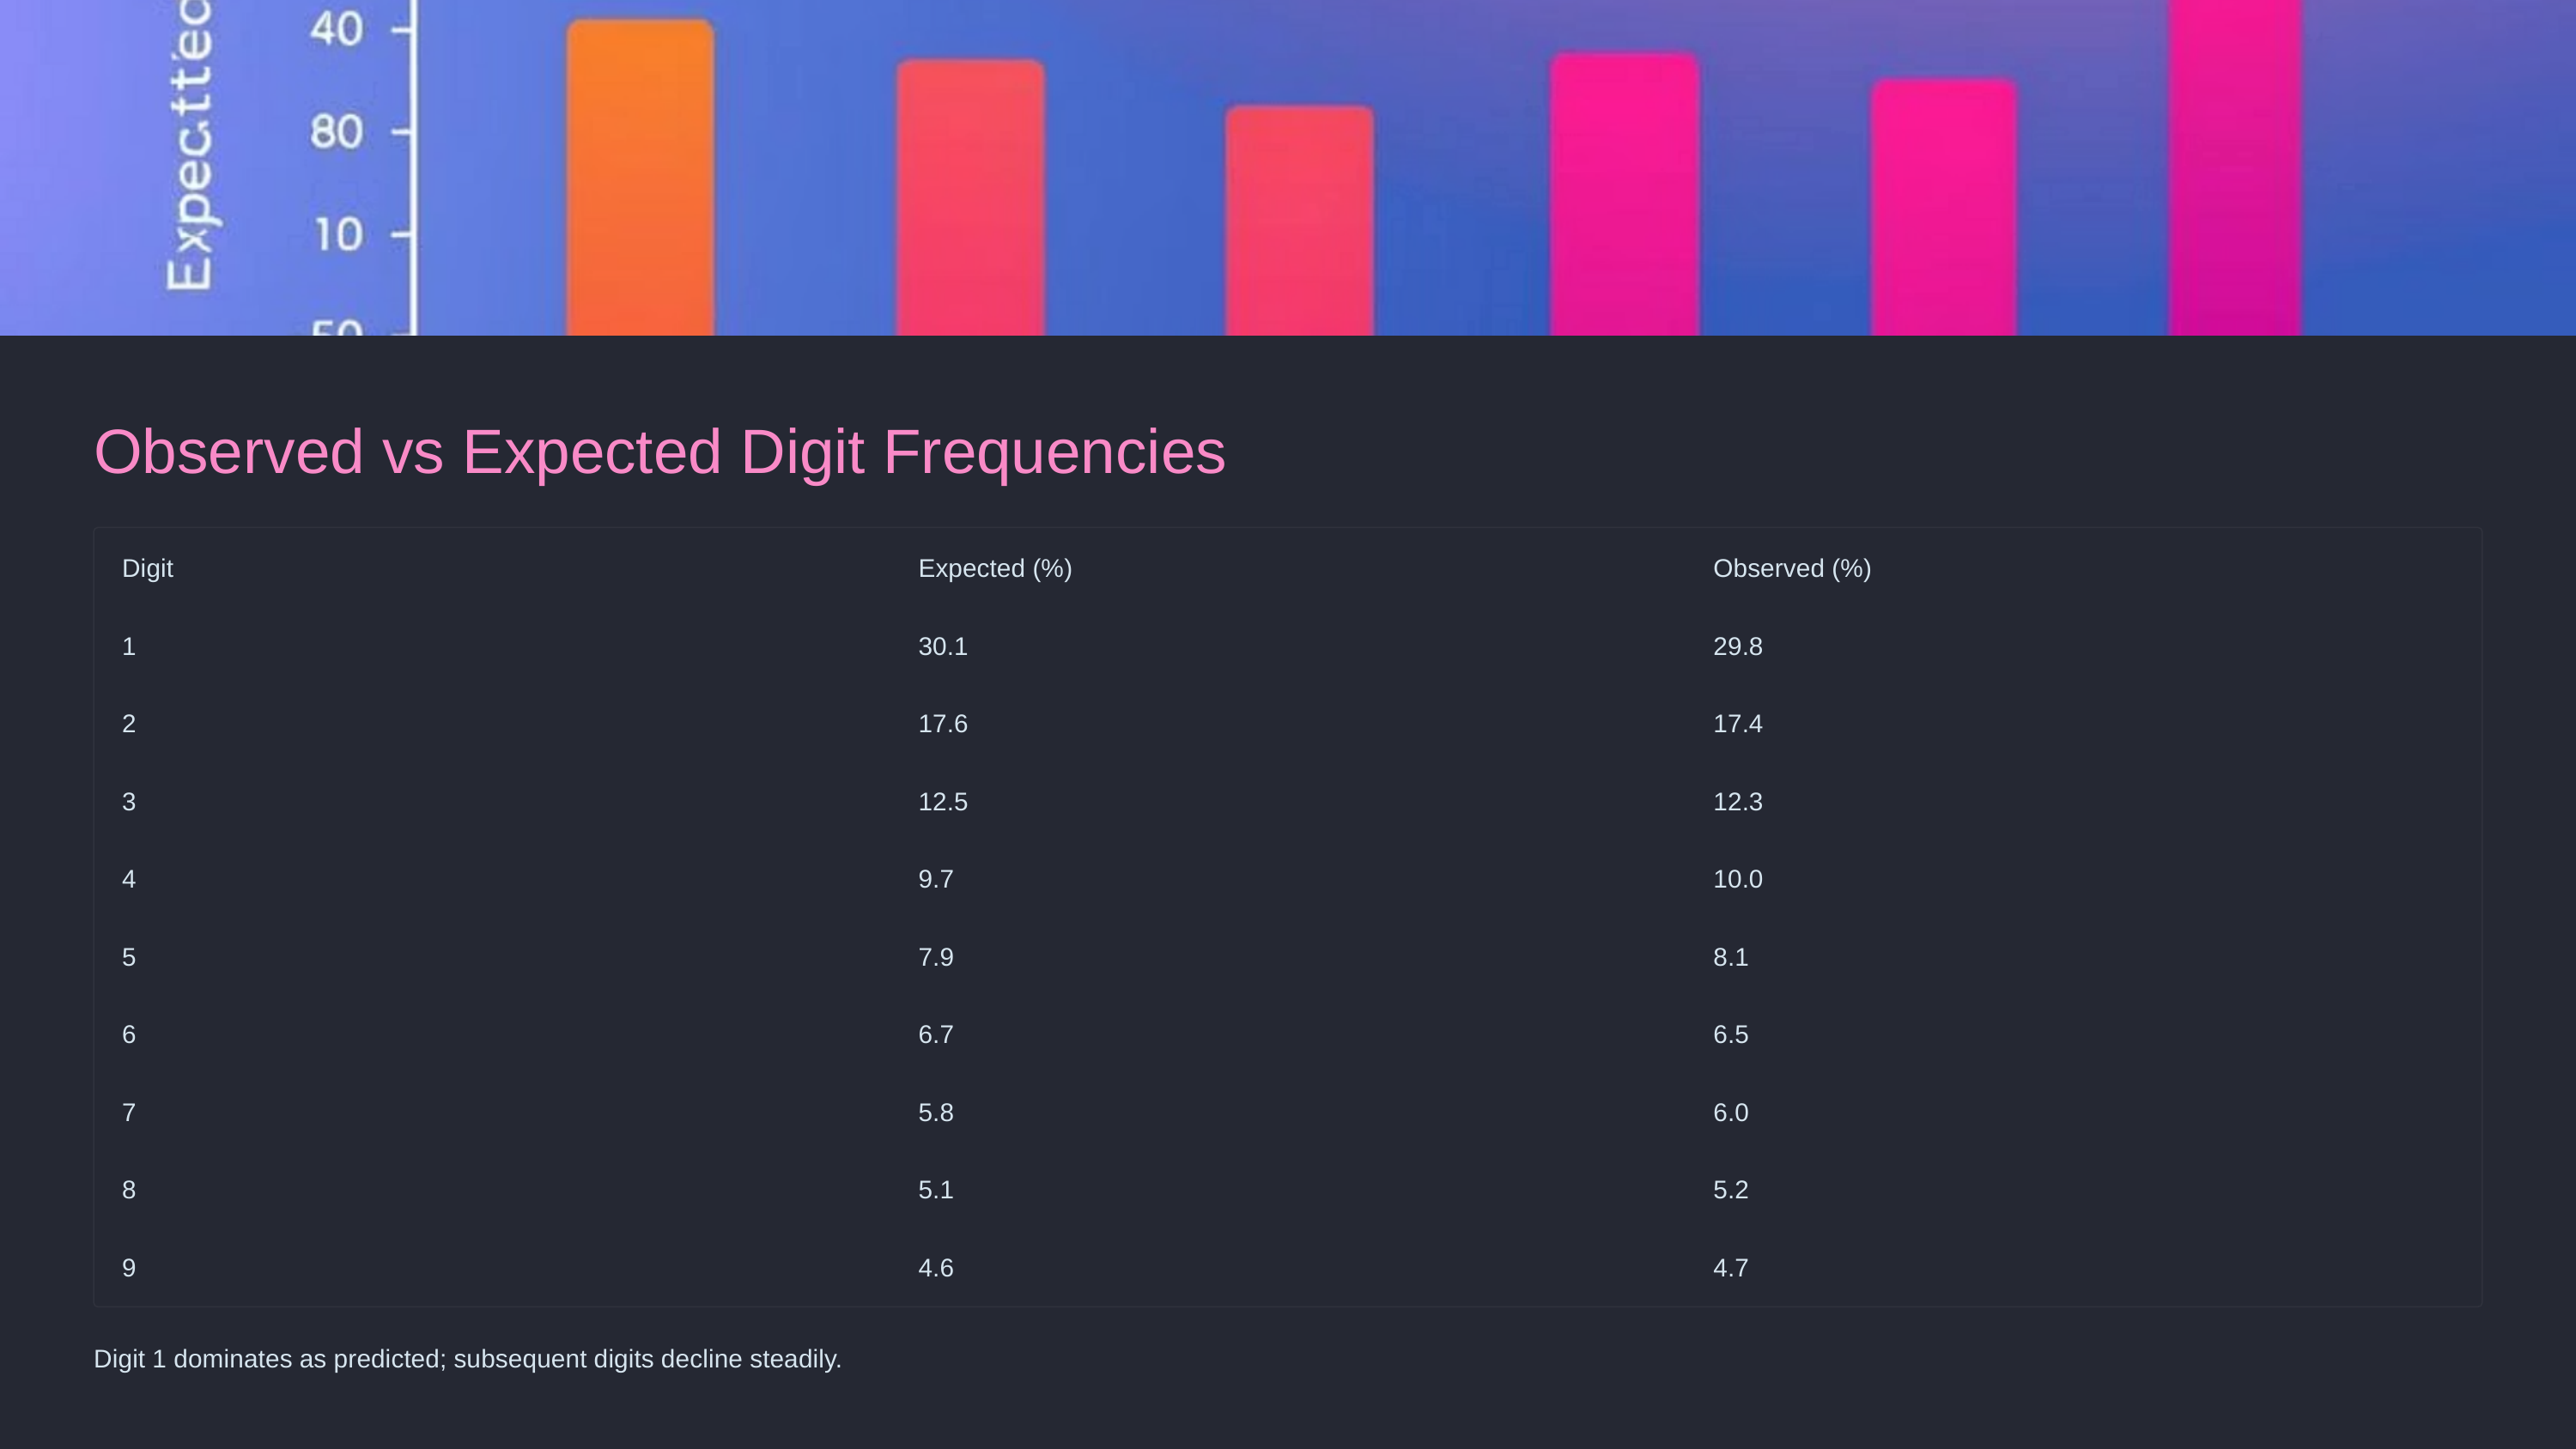

Observed vs Expected Digit Frequencies

Digit

Expected (%)

Observed (%)

1

30.1

29.8

2

17.6

17.4

3

12.5

12.3

4

9.7

10.0

5

7.9

8.1

6

6.7

6.5

7

5.8

6.0

8

5.1

5.2

9

4.6

4.7

Digit 1 dominates as predicted; subsequent digits decline steadily.